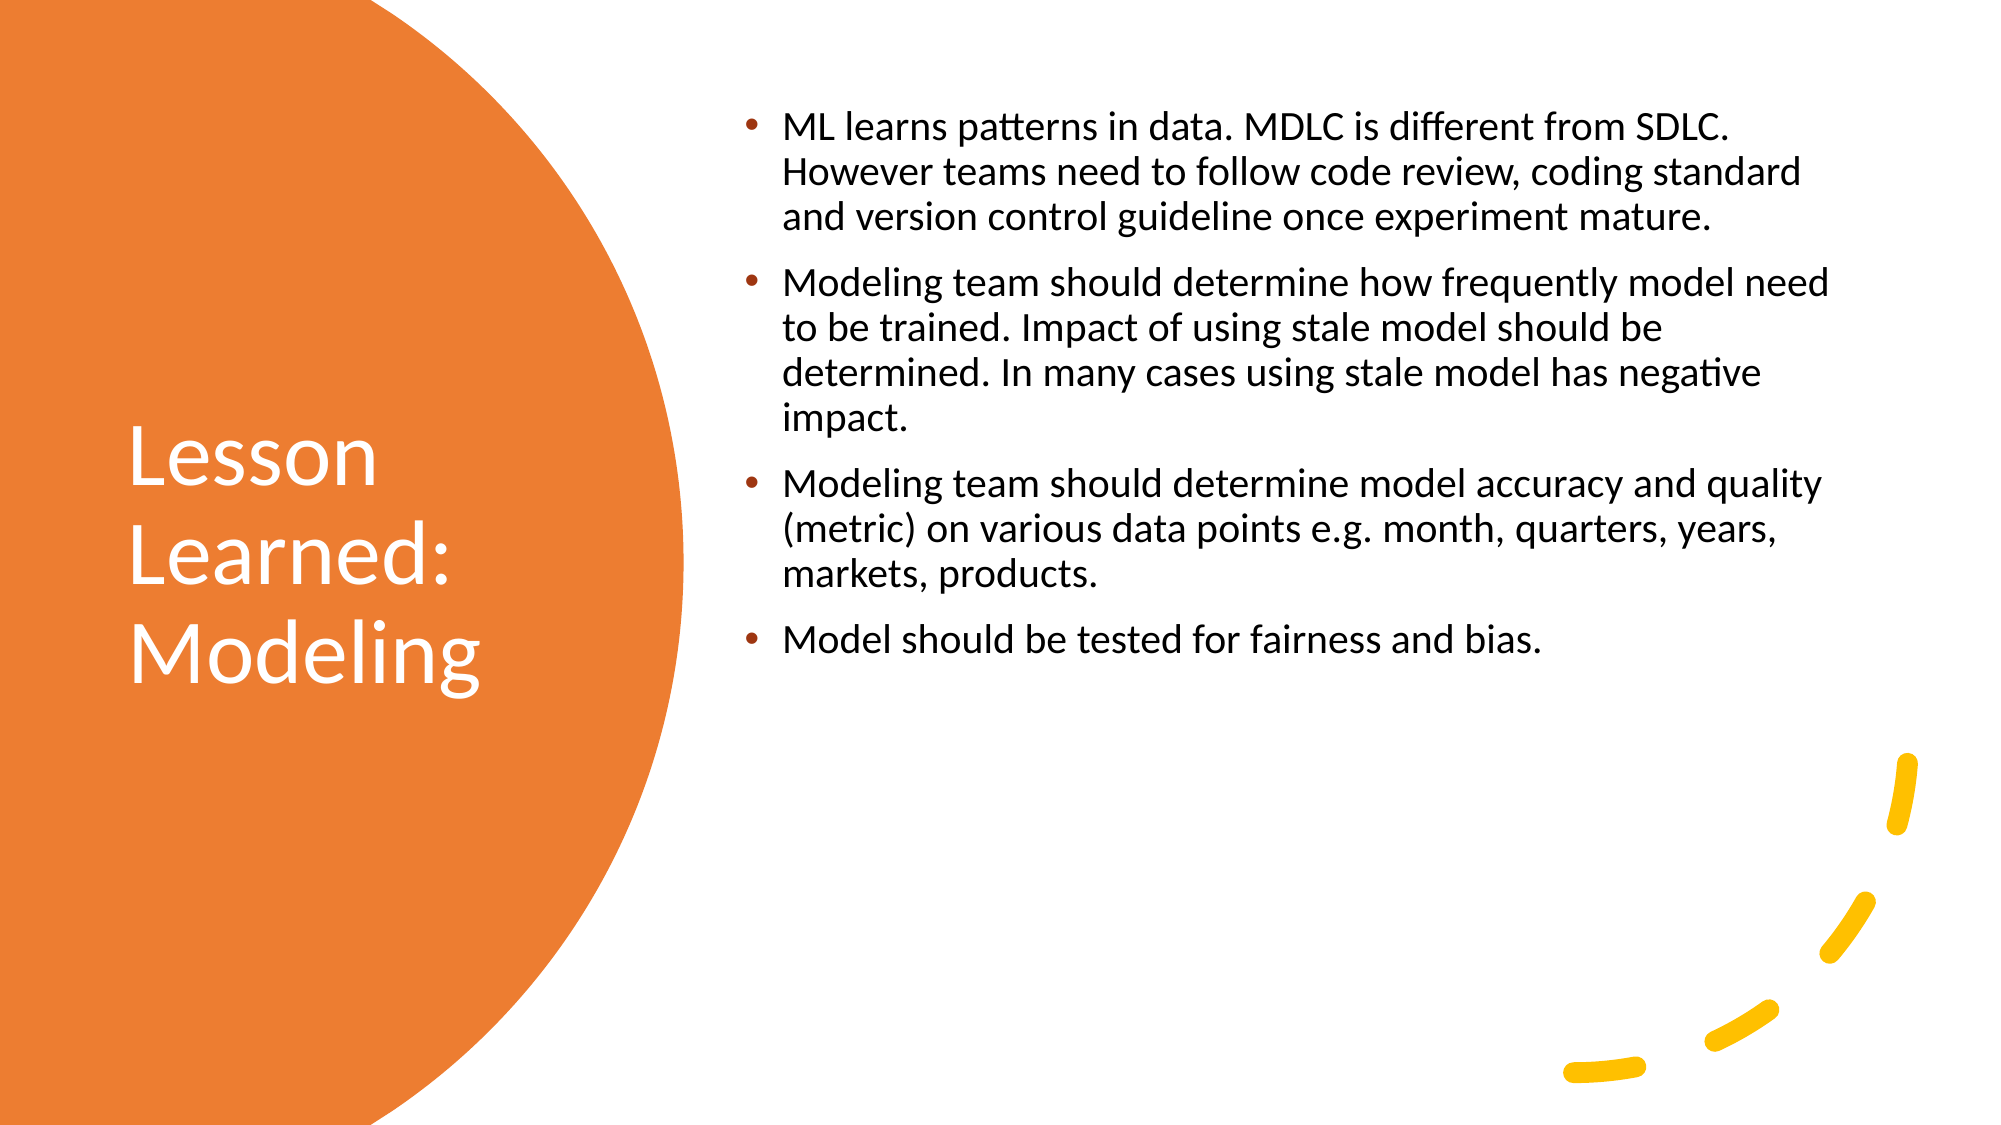

ML learns patterns in data. MDLC is different from SDLC.  However teams need to follow code review, coding standard and version control guideline once experiment mature.
Modeling team should determine how frequently model need to be trained. Impact of using stale model should be determined. In many cases using stale model has negative impact.
Modeling team should determine model accuracy and quality (metric) on various data points e.g. month, quarters, years, markets, products.
Model should be tested for fairness and bias.

Lesson Learned: Modeling